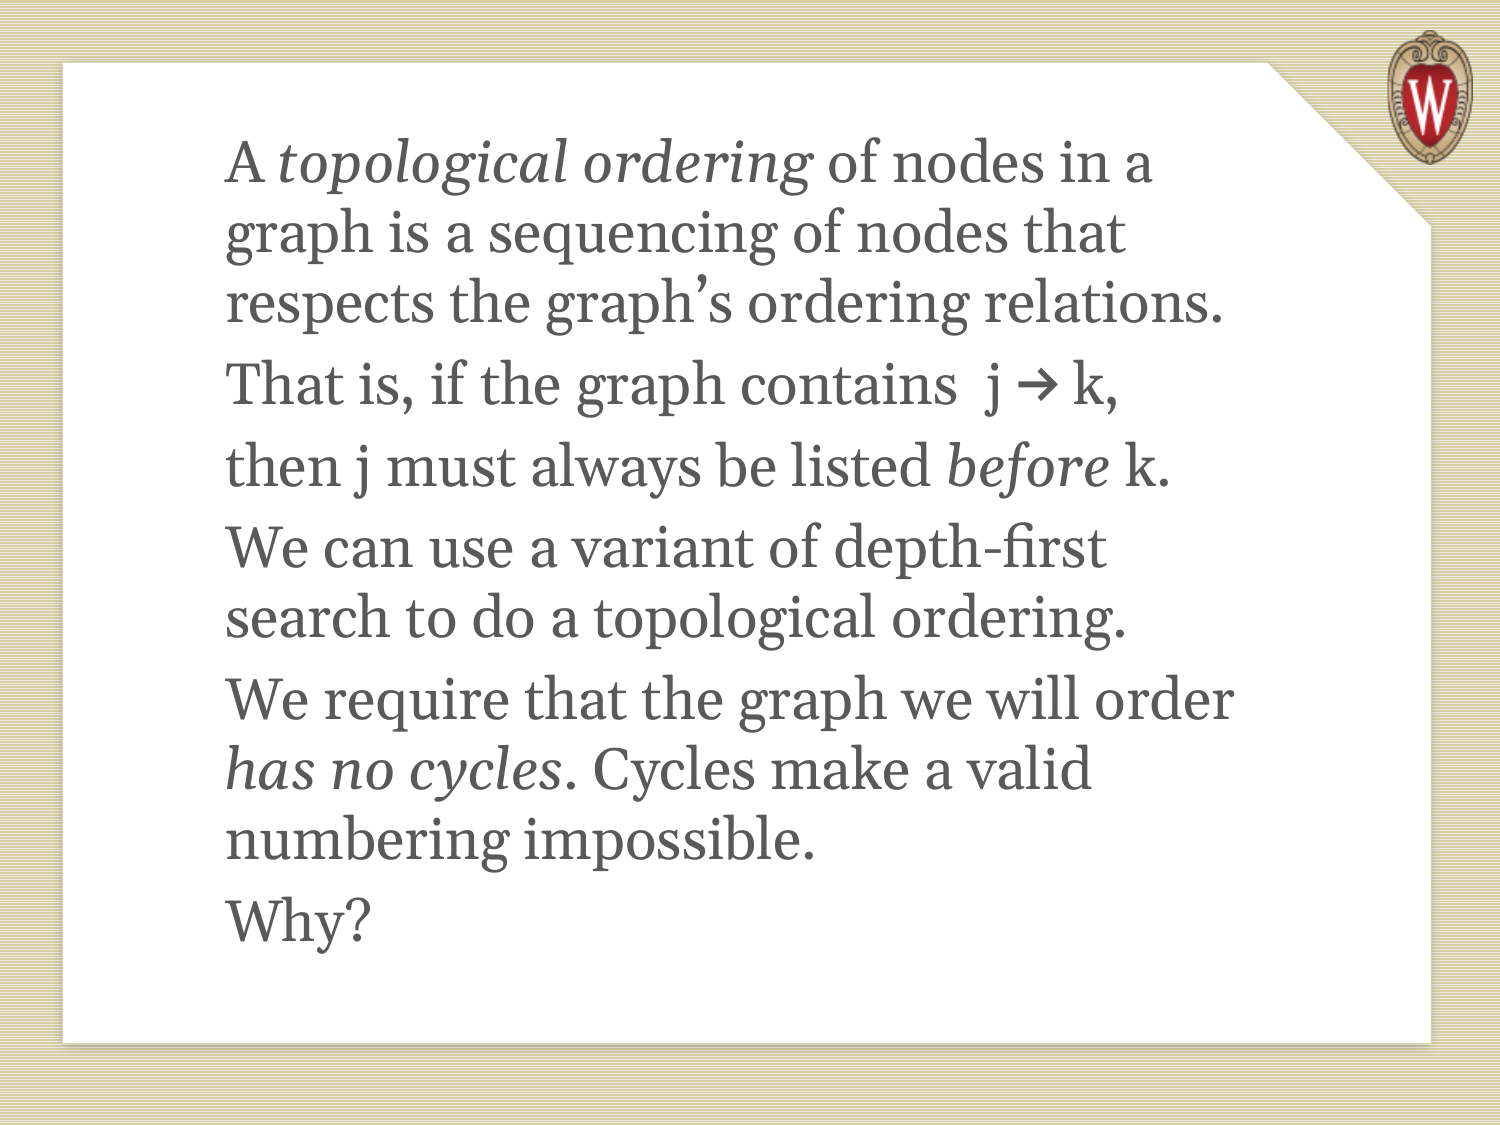

A topological ordering of nodes in a graph is a sequencing of nodes that respects the graph’s ordering relations.
That is, if the graph contains  j → k,
then j must always be listed before k.
We can use a variant of depth-first search to do a topological ordering.
We require that the graph we will order has no cycles. Cycles make a valid numbering impossible.
Why?